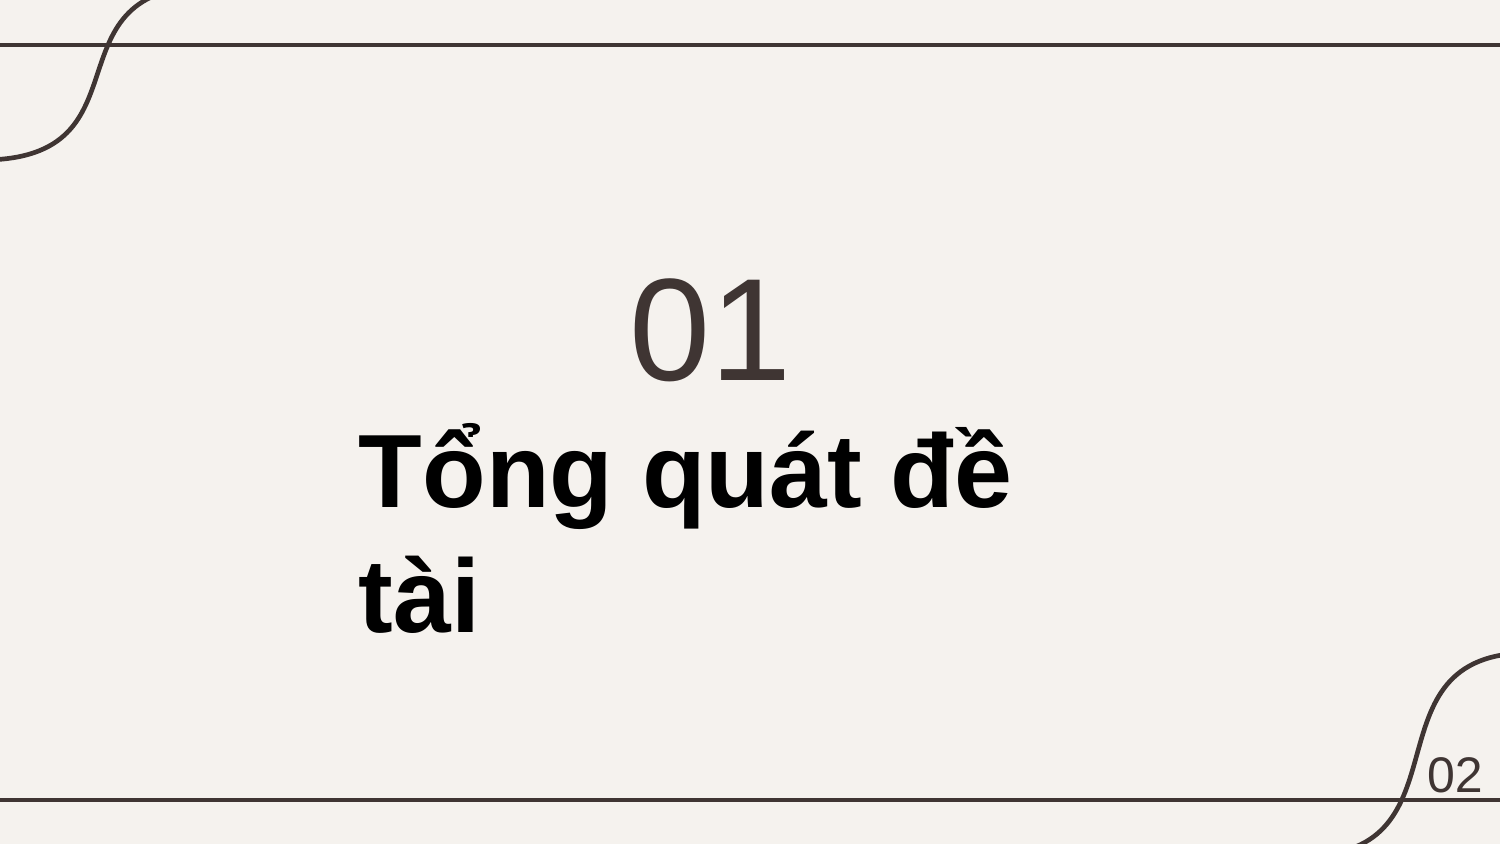

01
# Tổng quát đề tài
02